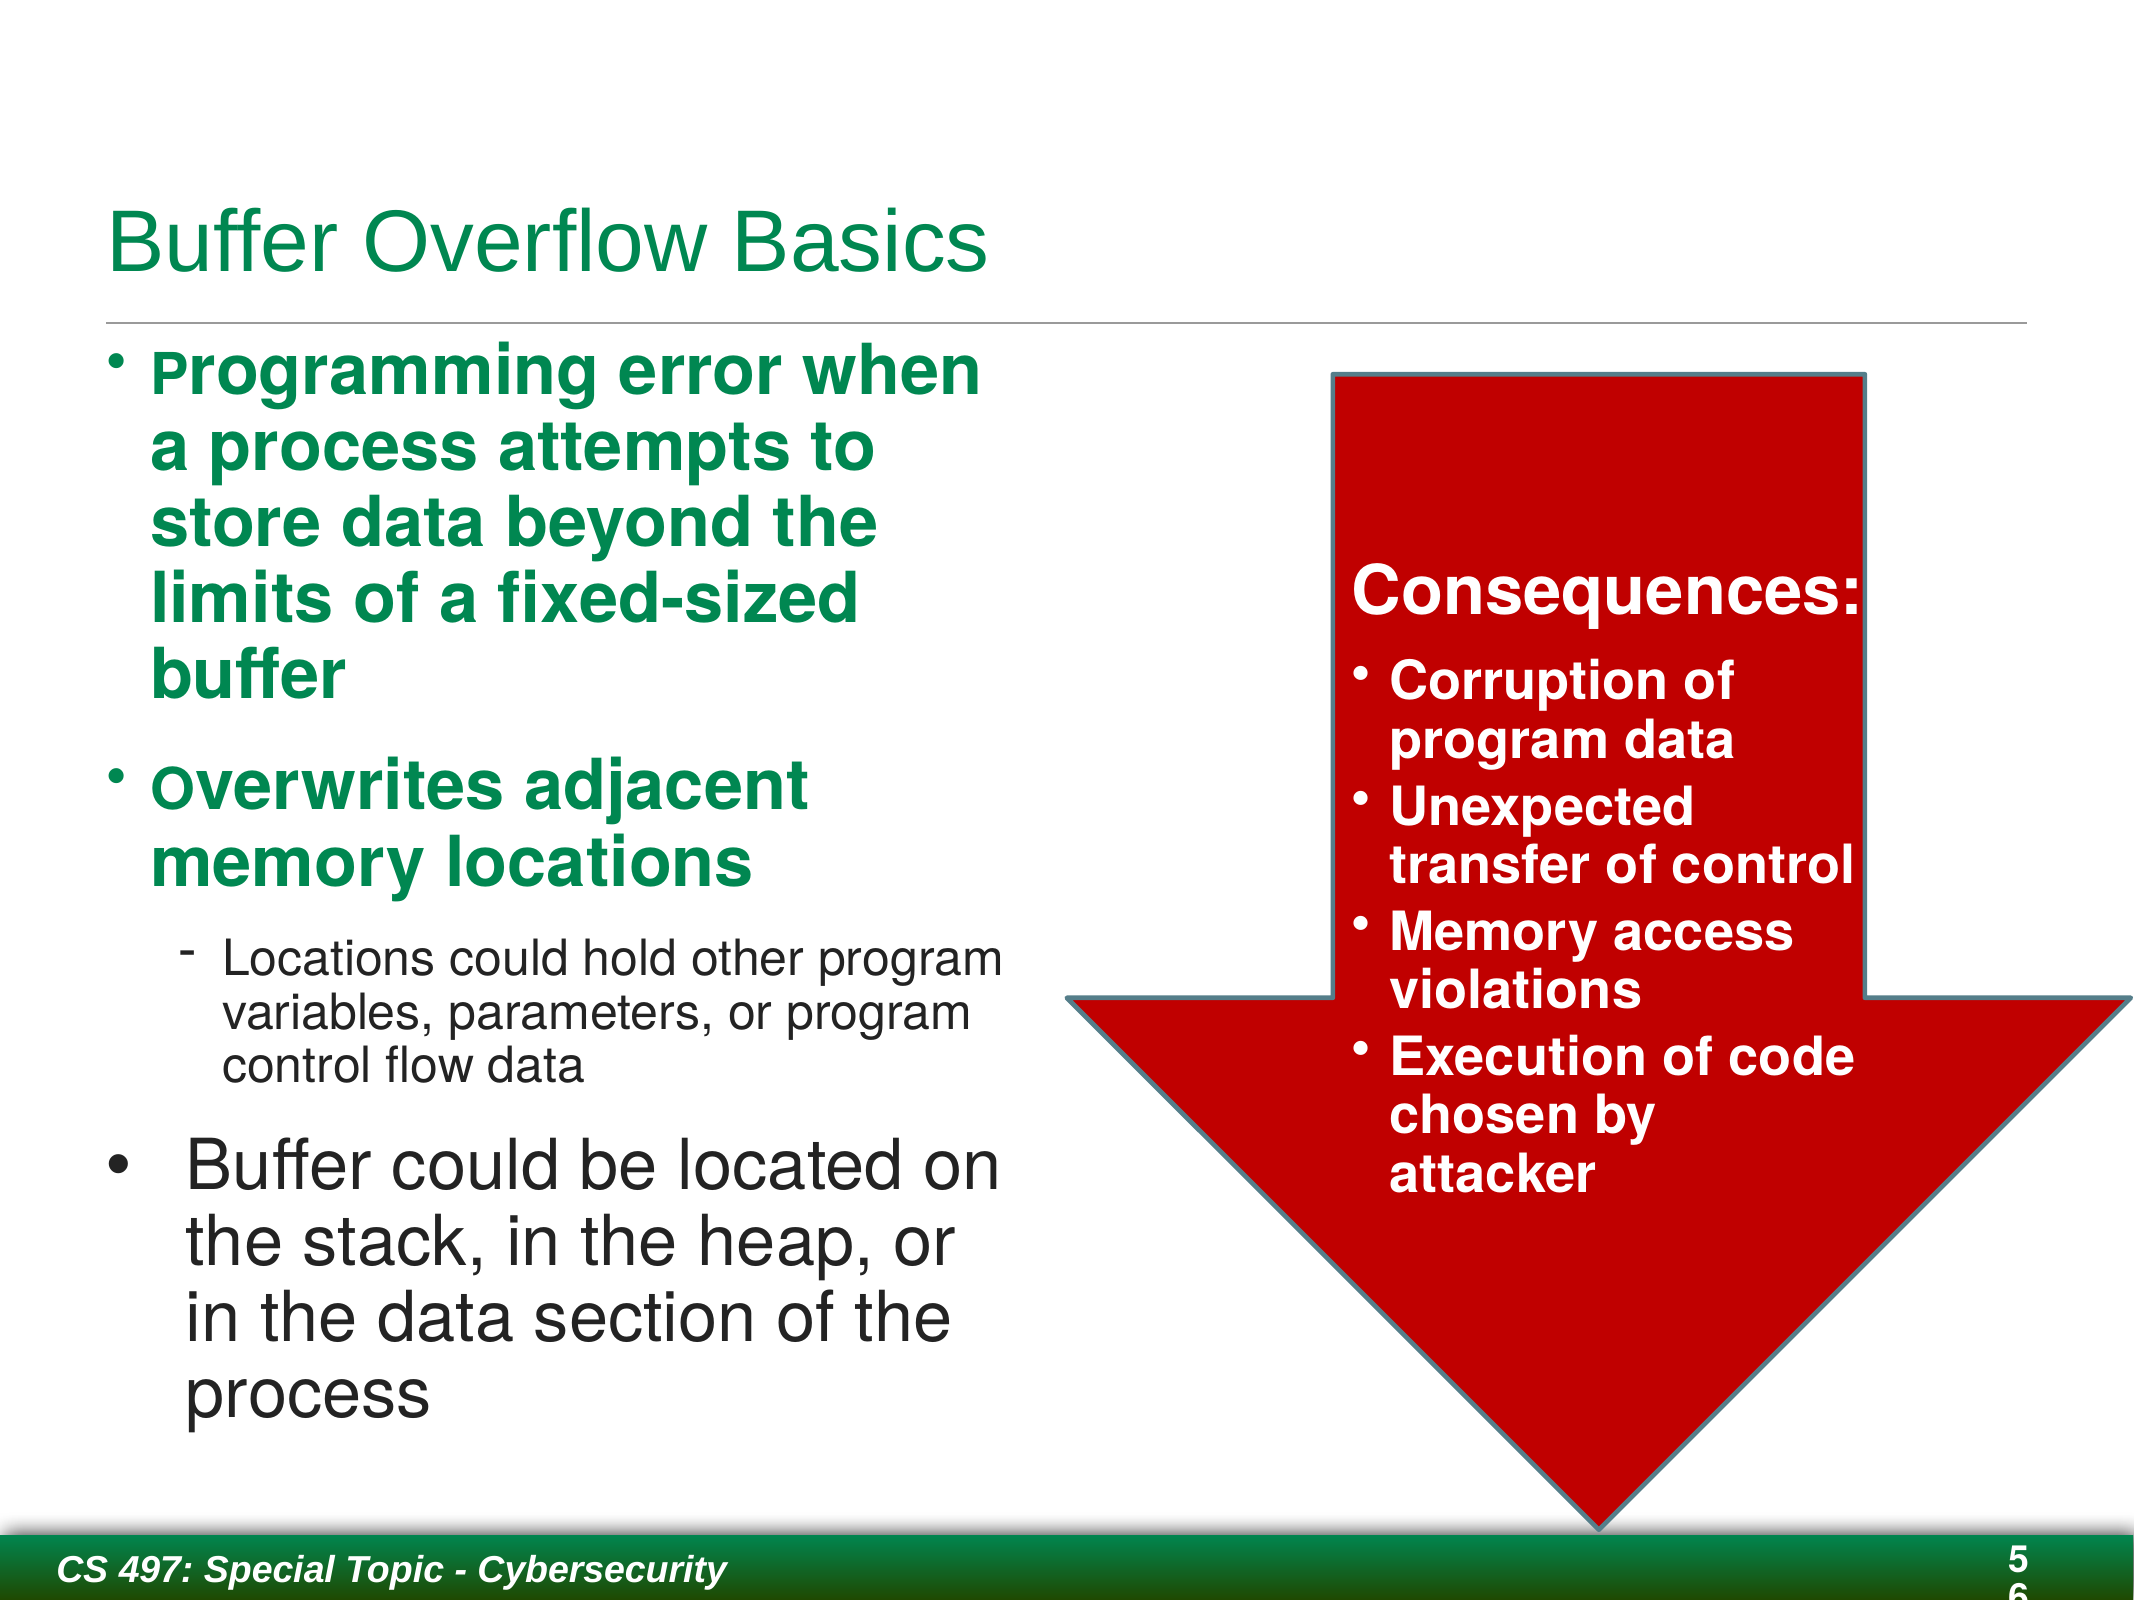

# Buffer Overflow Basics
Programming error when a process attempts to store data beyond the limits of a fixed-sized buffer
Overwrites adjacent memory locations
Locations could hold other program variables, parameters, or program control flow data
Buffer could be located on the stack, in the heap, or in the data section of the process

Consequences:
Corruption of program data
Unexpected transfer of control
Memory access violations
Execution of code chosen by attacker
56